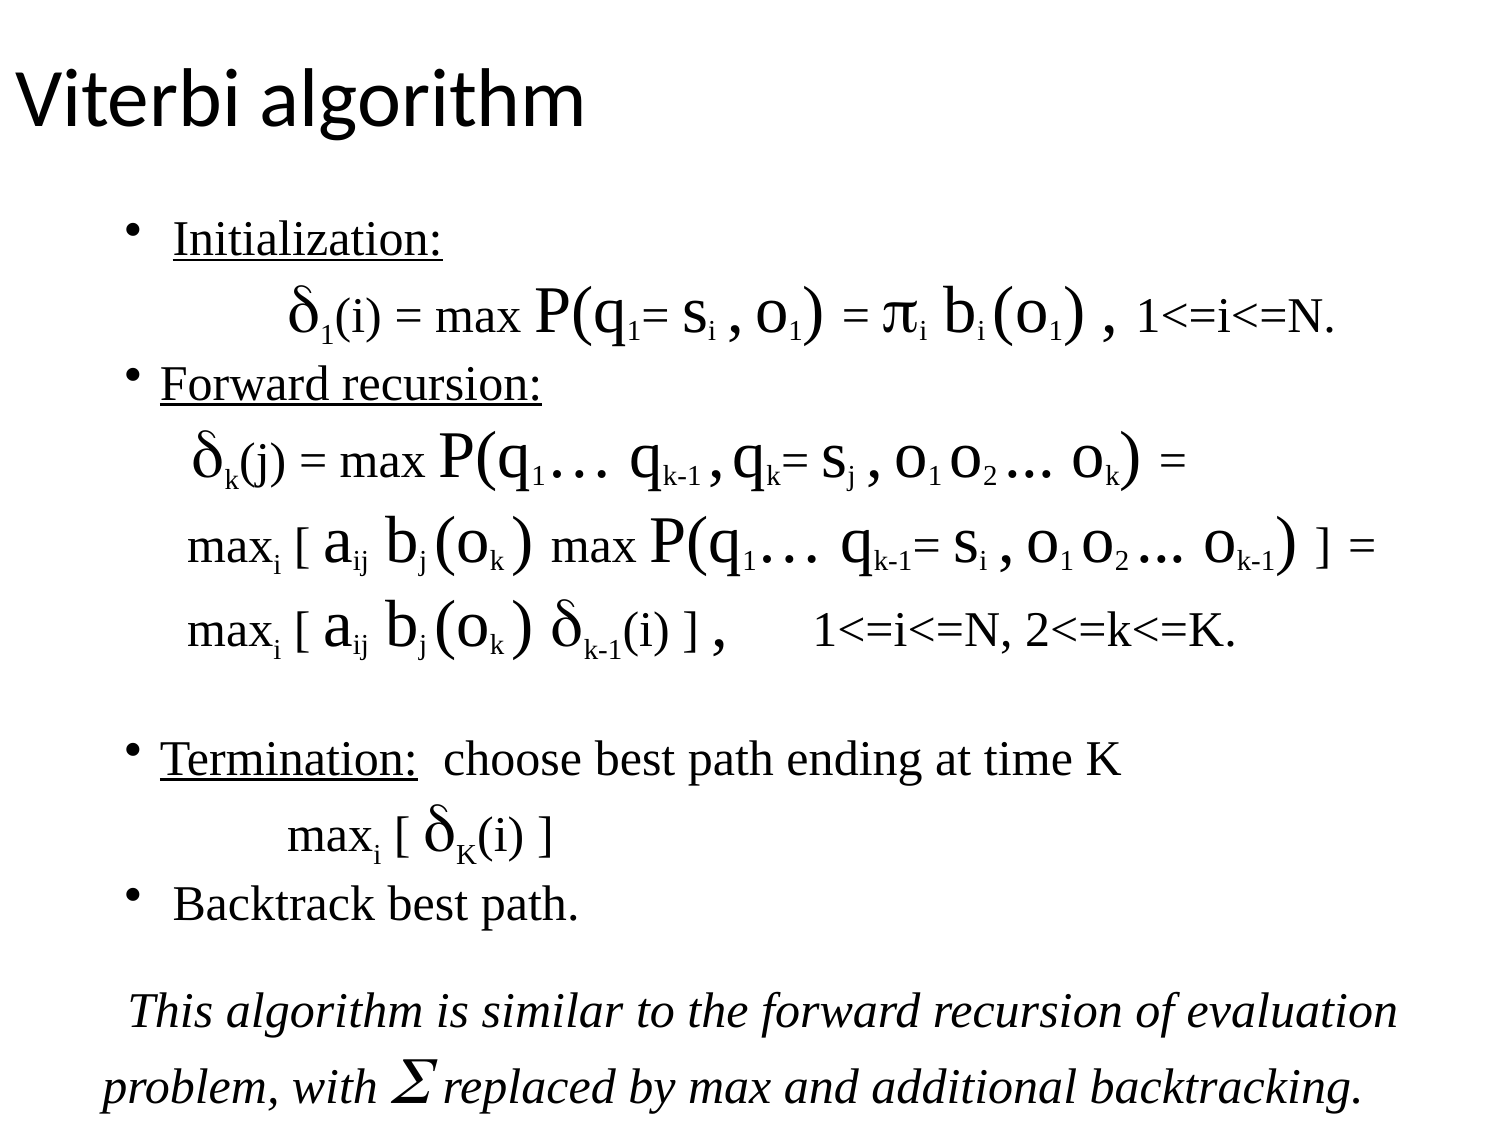

Viterbi algorithm
 Initialization:
	 δ1(i) = max P(q1= si  ,  o1) = πi bi (o1) , 1<=i<=N.
Forward recursion:
    δk(j) = max P(q1… qk-1 , qk= sj  ,  o1 o2 ... ok) =
     maxi [ aij bj (ok ) max P(q1… qk-1= si  ,  o1 o2 ... ok-1) ] =
     maxi [ aij bj (ok ) δk-1(i) ] ,     1<=i<=N, 2<=k<=K.

Termination:  choose best path ending at time K
             maxi [ δK(i) ]
 Backtrack best path.
  This algorithm is similar to the forward recursion of evaluation problem, with Σ replaced by max and additional backtracking.